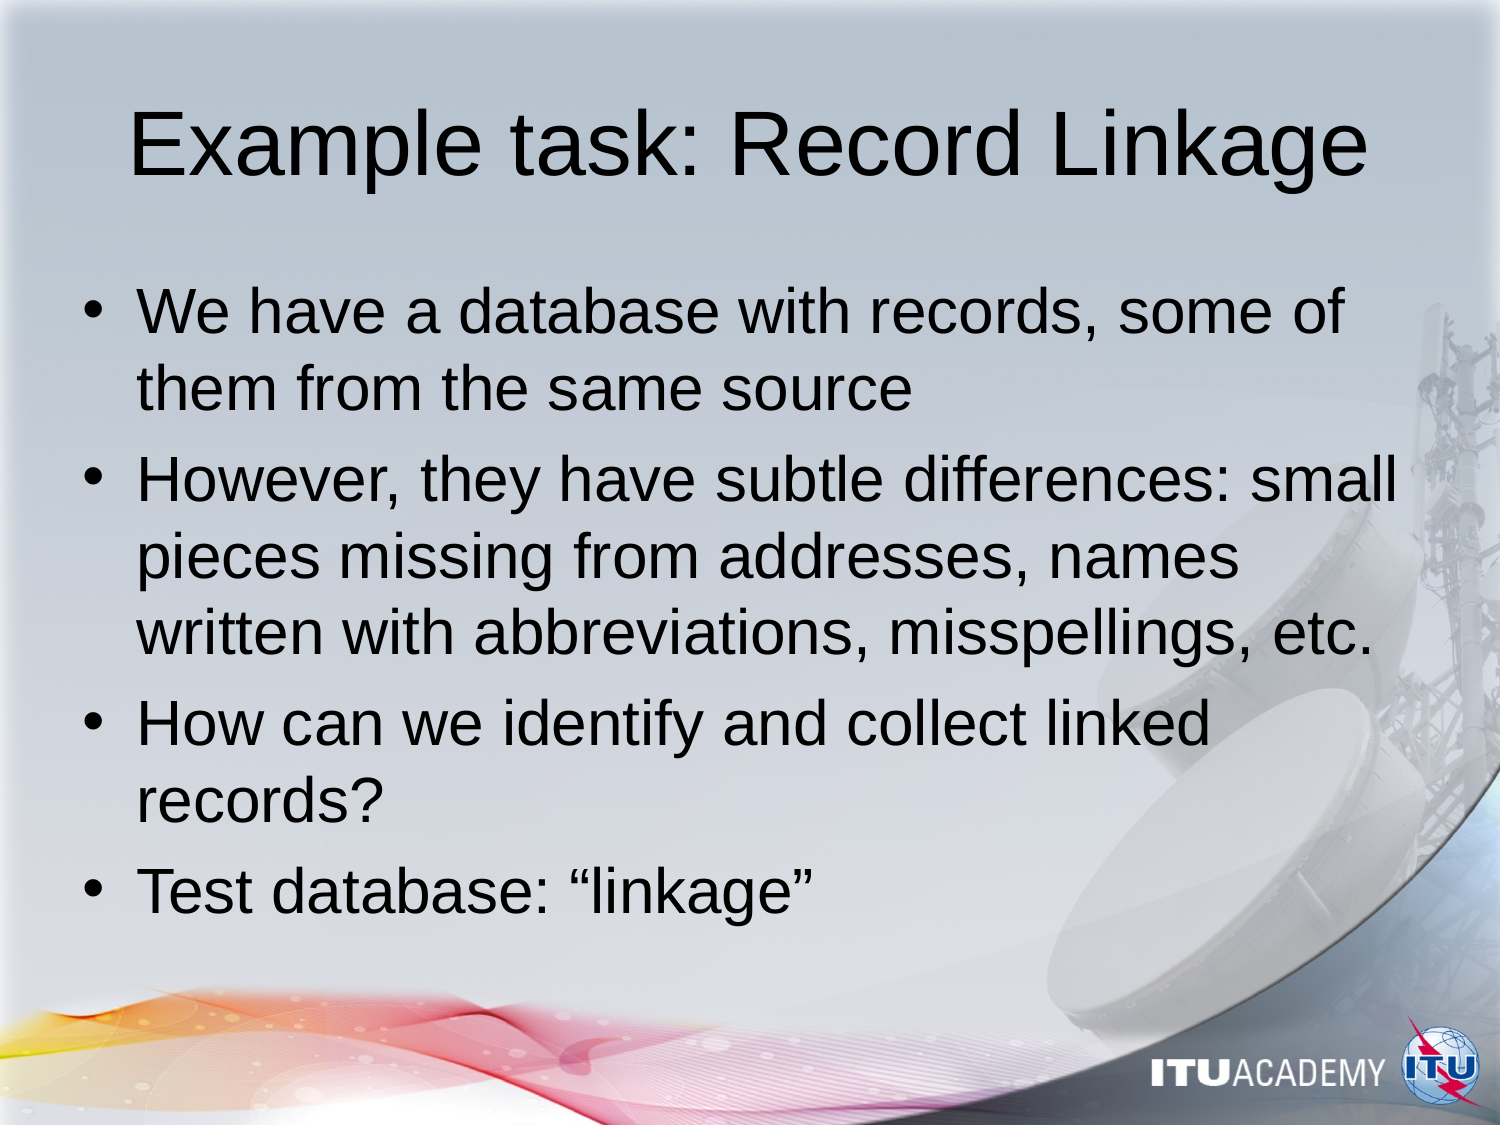

# Example task: Record Linkage
We have a database with records, some of them from the same source
However, they have subtle differences: small pieces missing from addresses, names written with abbreviations, misspellings, etc.
How can we identify and collect linked records?
Test database: “linkage”